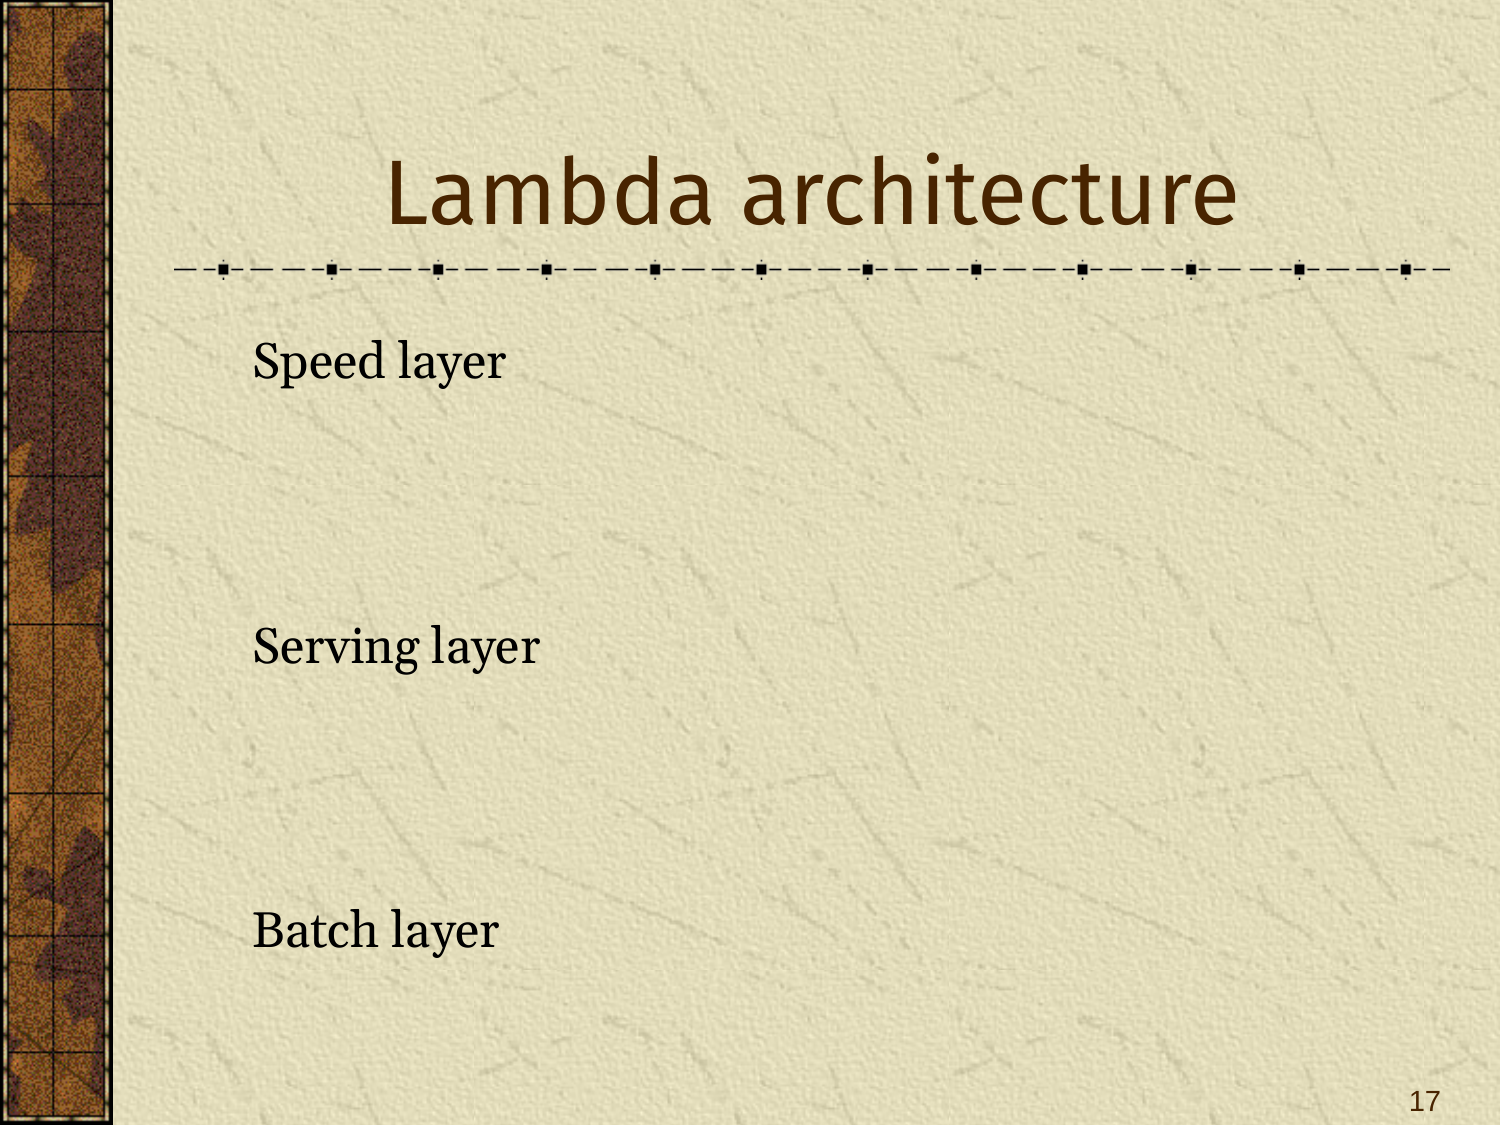

# Lambda architecture
Speed layer
Serving layer
Batch layer
17